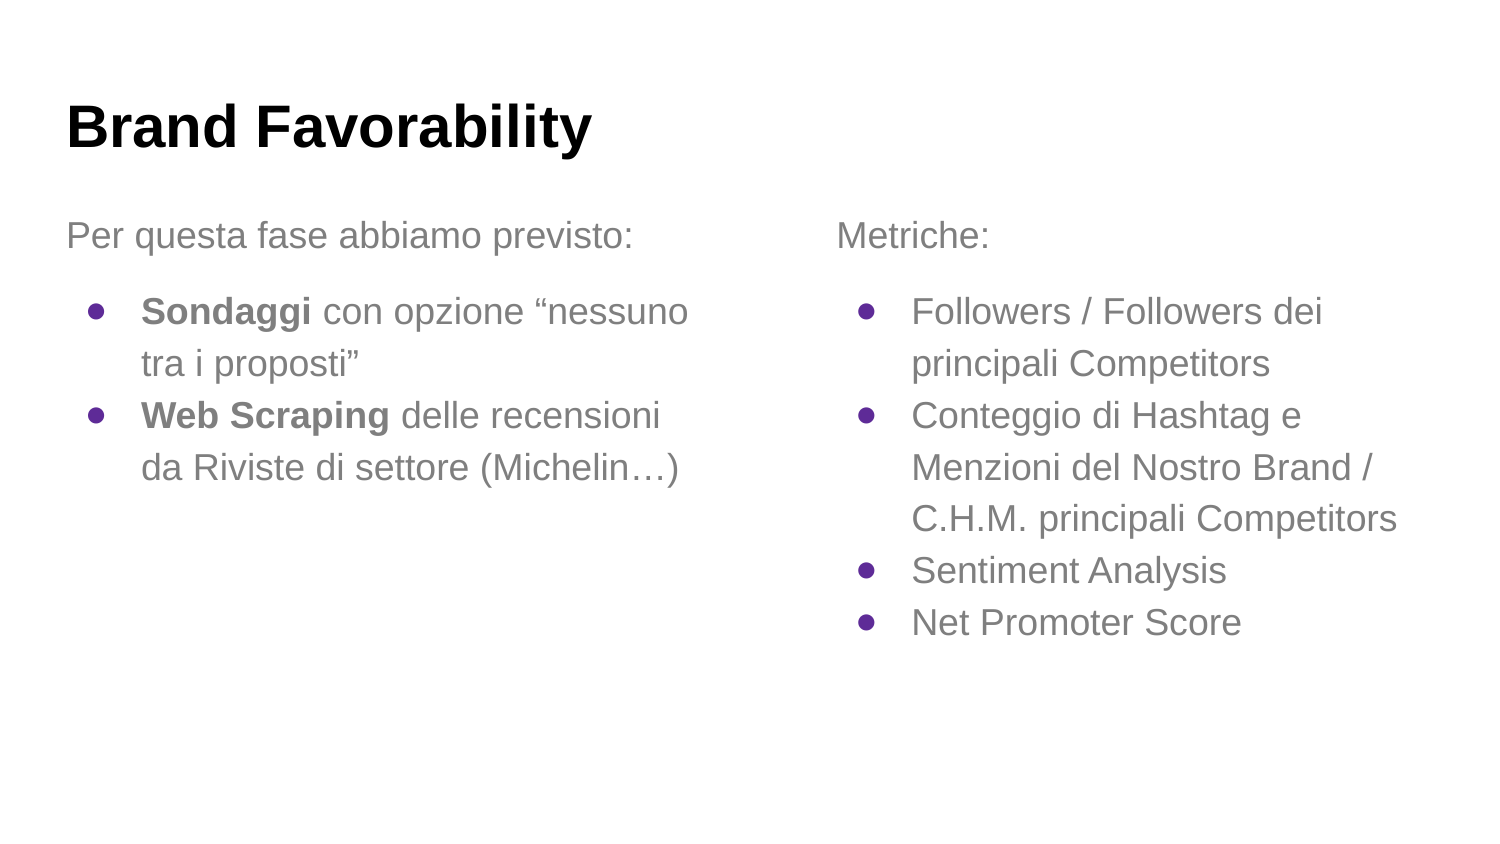

# Brand Favorability
Per questa fase abbiamo previsto:
Sondaggi con opzione “nessuno tra i proposti”
Web Scraping delle recensioni da Riviste di settore (Michelin…)
Metriche:
Followers / Followers dei principali Competitors
Conteggio di Hashtag e Menzioni del Nostro Brand / C.H.M. principali Competitors
Sentiment Analysis
Net Promoter Score